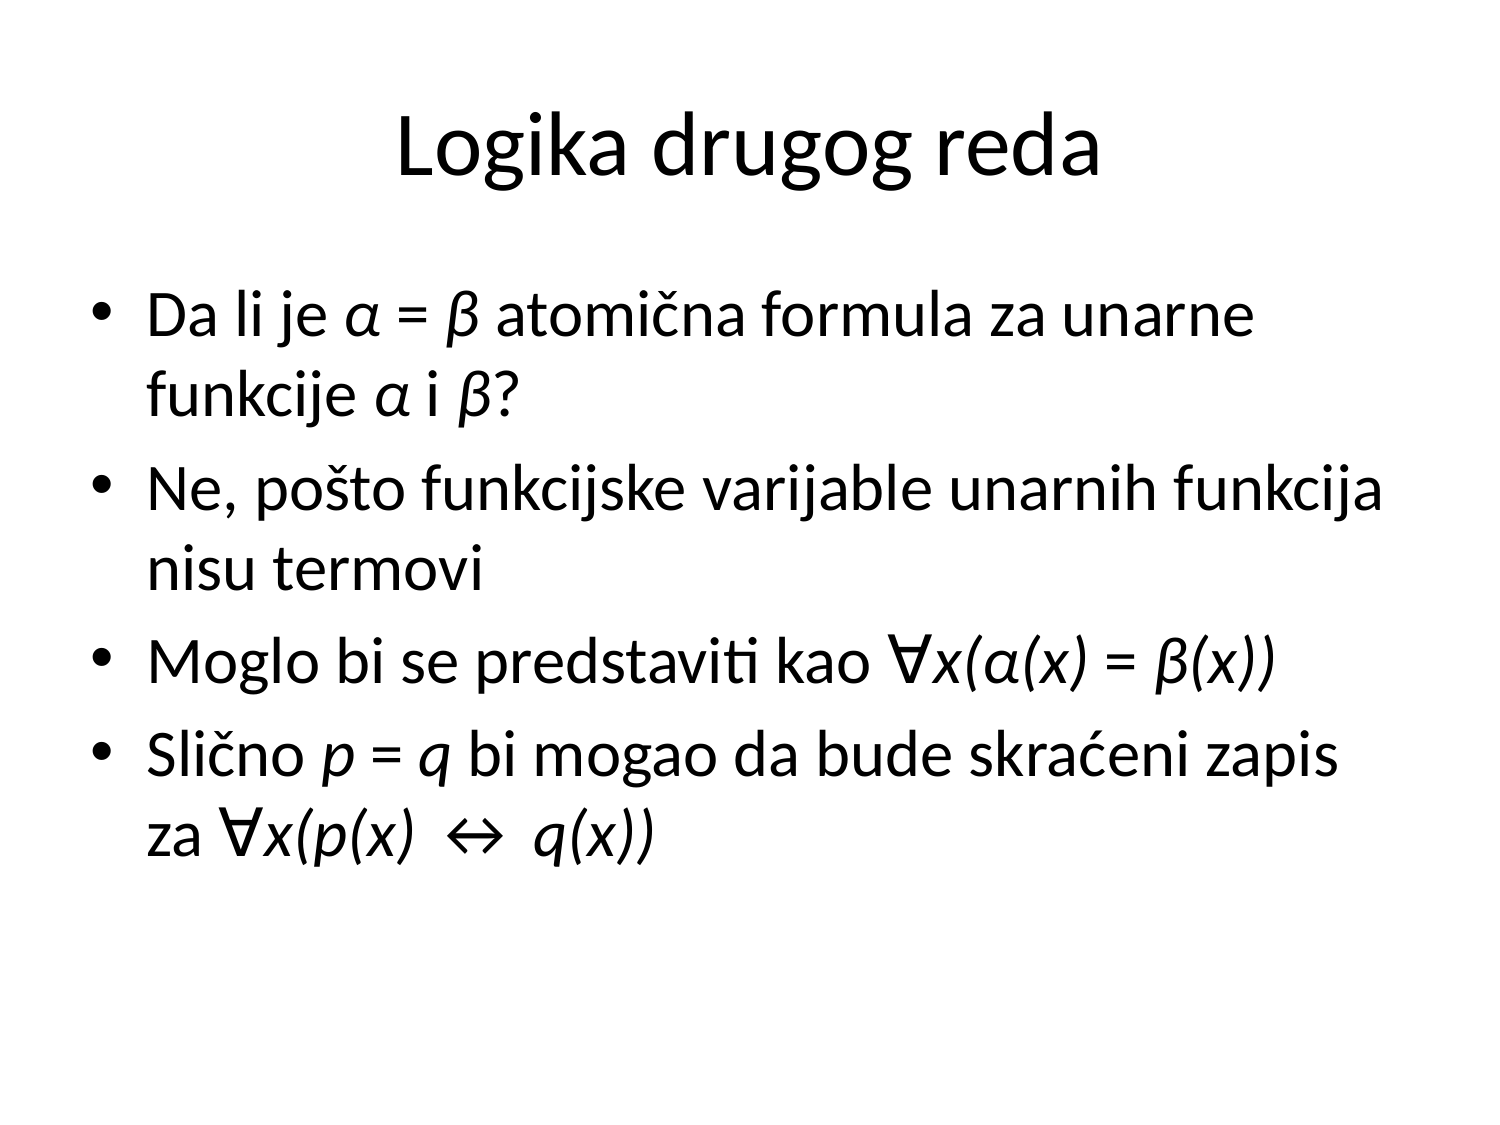

# Logika drugog reda
Da li je α = β atomična formula za unarne funkcije α i β?
Ne, pošto funkcijske varijable unarnih funkcija nisu termovi
Moglo bi se predstaviti kao ∀x(α(x) = β(x))
Slično p = q bi mogao da bude skraćeni zapis za ∀x(p(x) ↔ q(x))